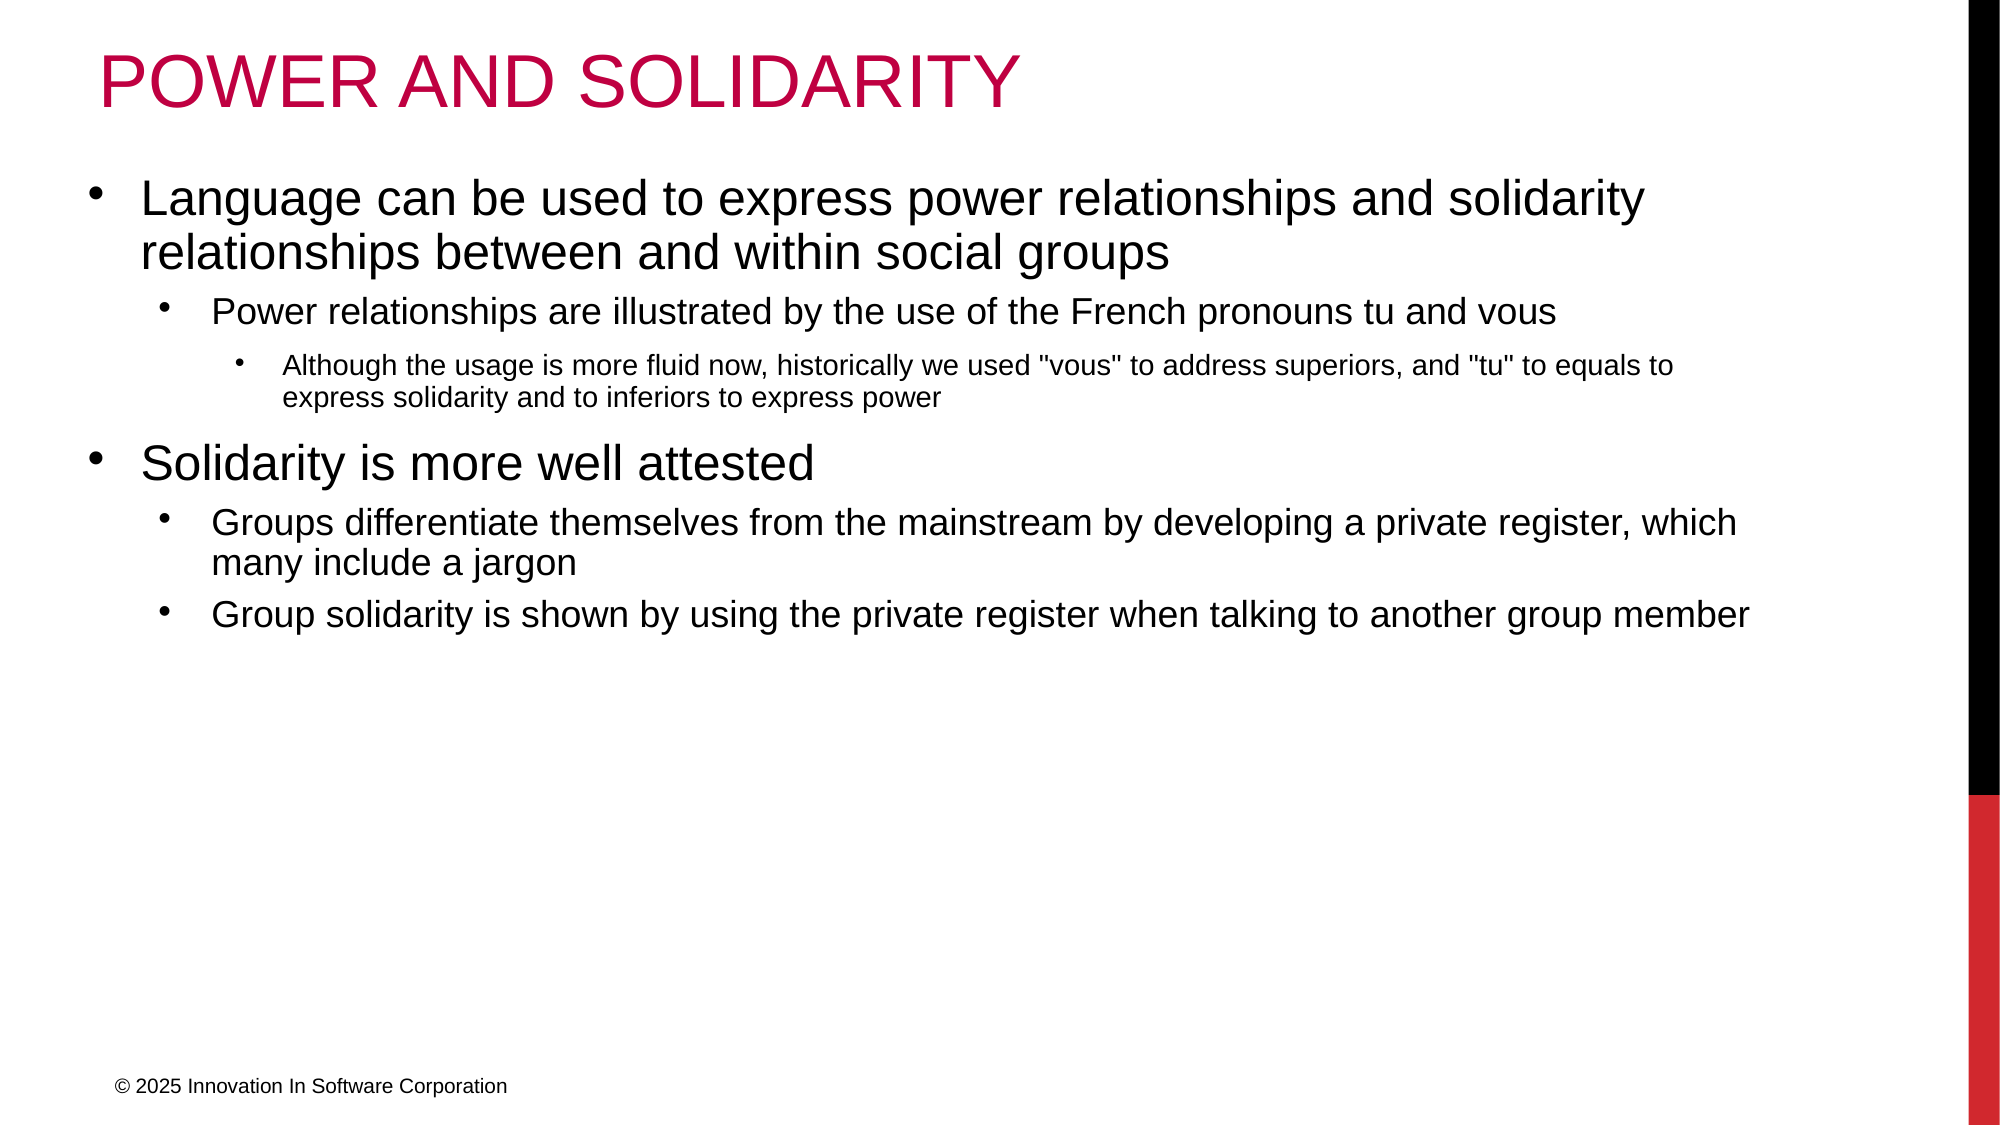

# Power and Solidarity
Language can be used to express power relationships and solidarity relationships between and within social groups
Power relationships are illustrated by the use of the French pronouns tu and vous
Although the usage is more fluid now, historically we used "vous" to address superiors, and "tu" to equals to express solidarity and to inferiors to express power
Solidarity is more well attested
Groups differentiate themselves from the mainstream by developing a private register, which many include a jargon
Group solidarity is shown by using the private register when talking to another group member
© 2025 Innovation In Software Corporation